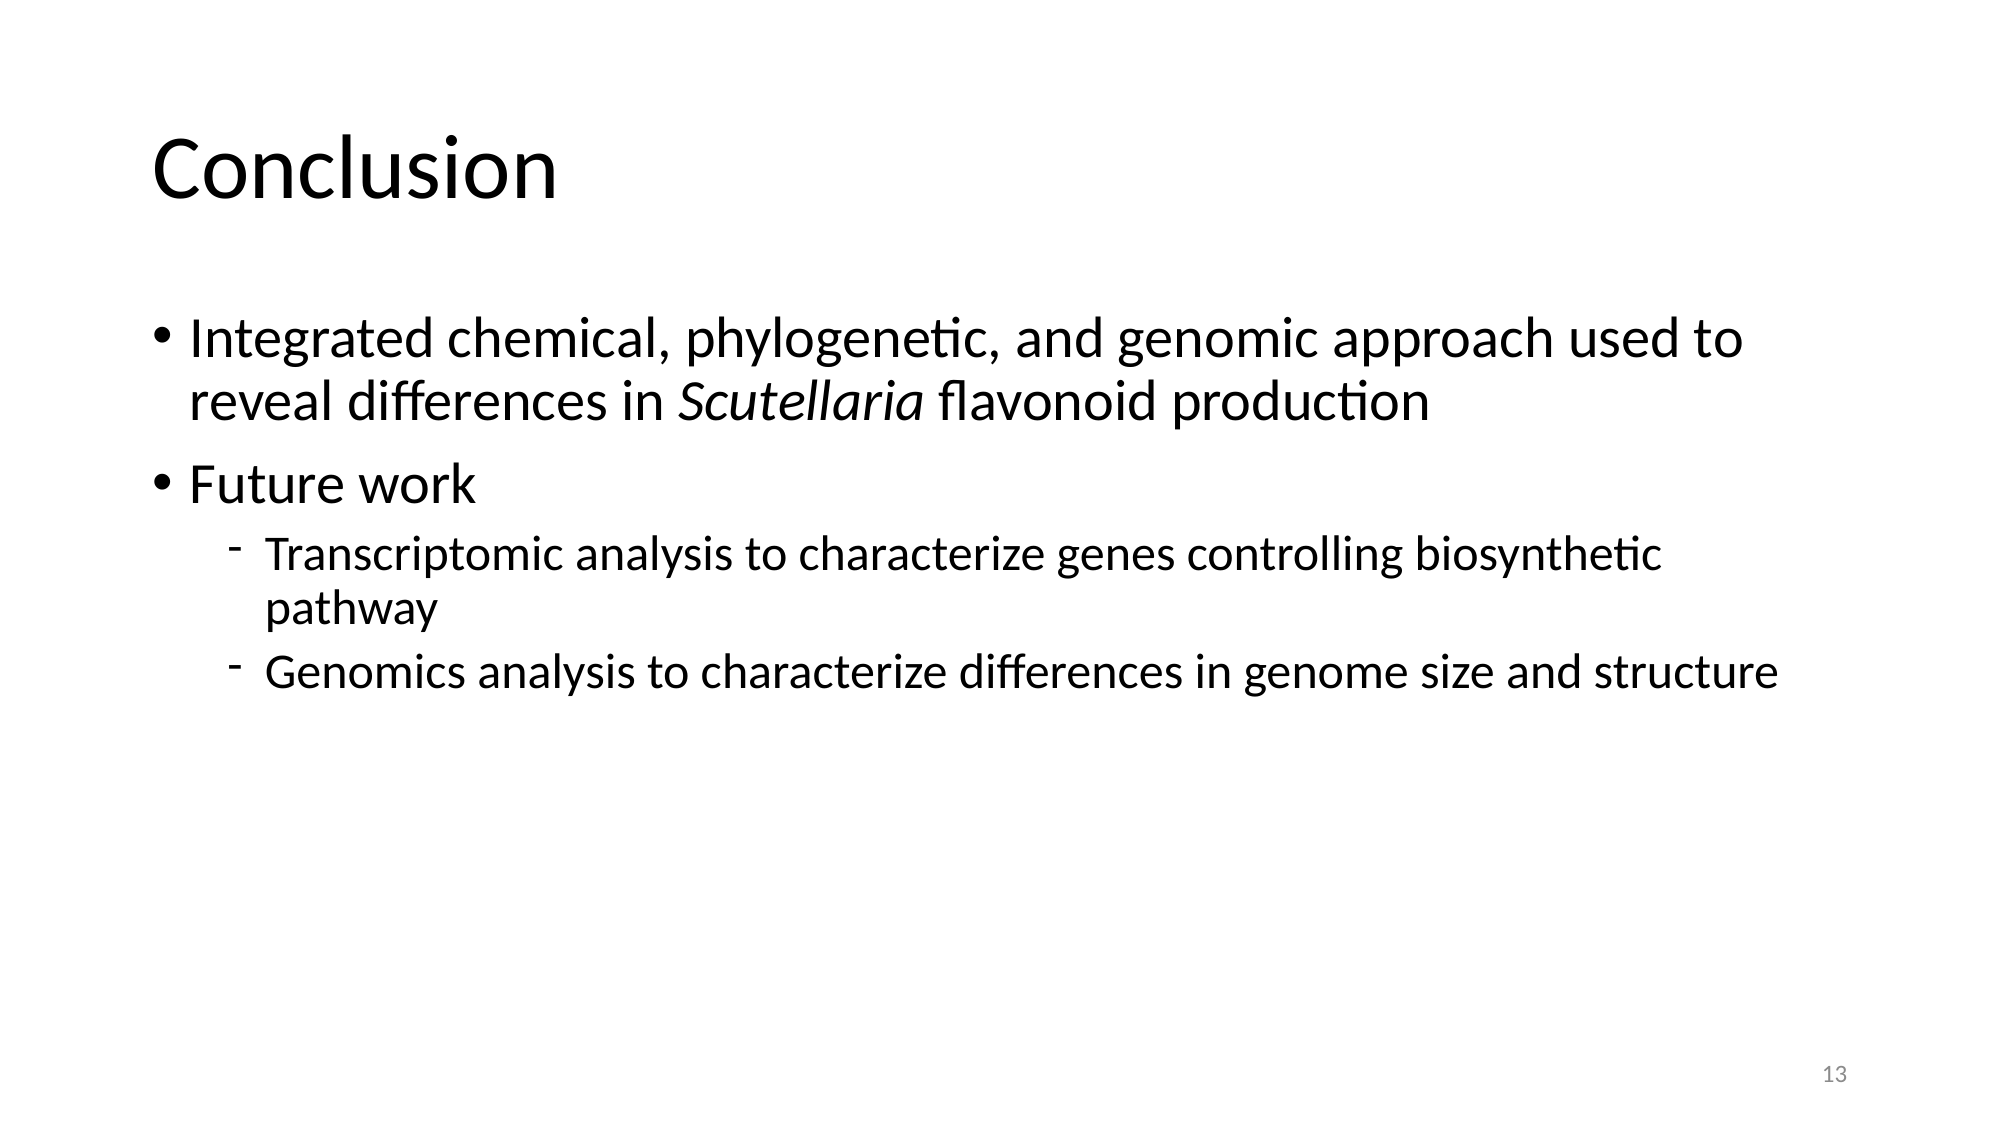

# Conclusion
Integrated chemical, phylogenetic, and genomic approach used to reveal differences in Scutellaria flavonoid production
Future work
Transcriptomic analysis to characterize genes controlling biosynthetic pathway
Genomics analysis to characterize differences in genome size and structure
13